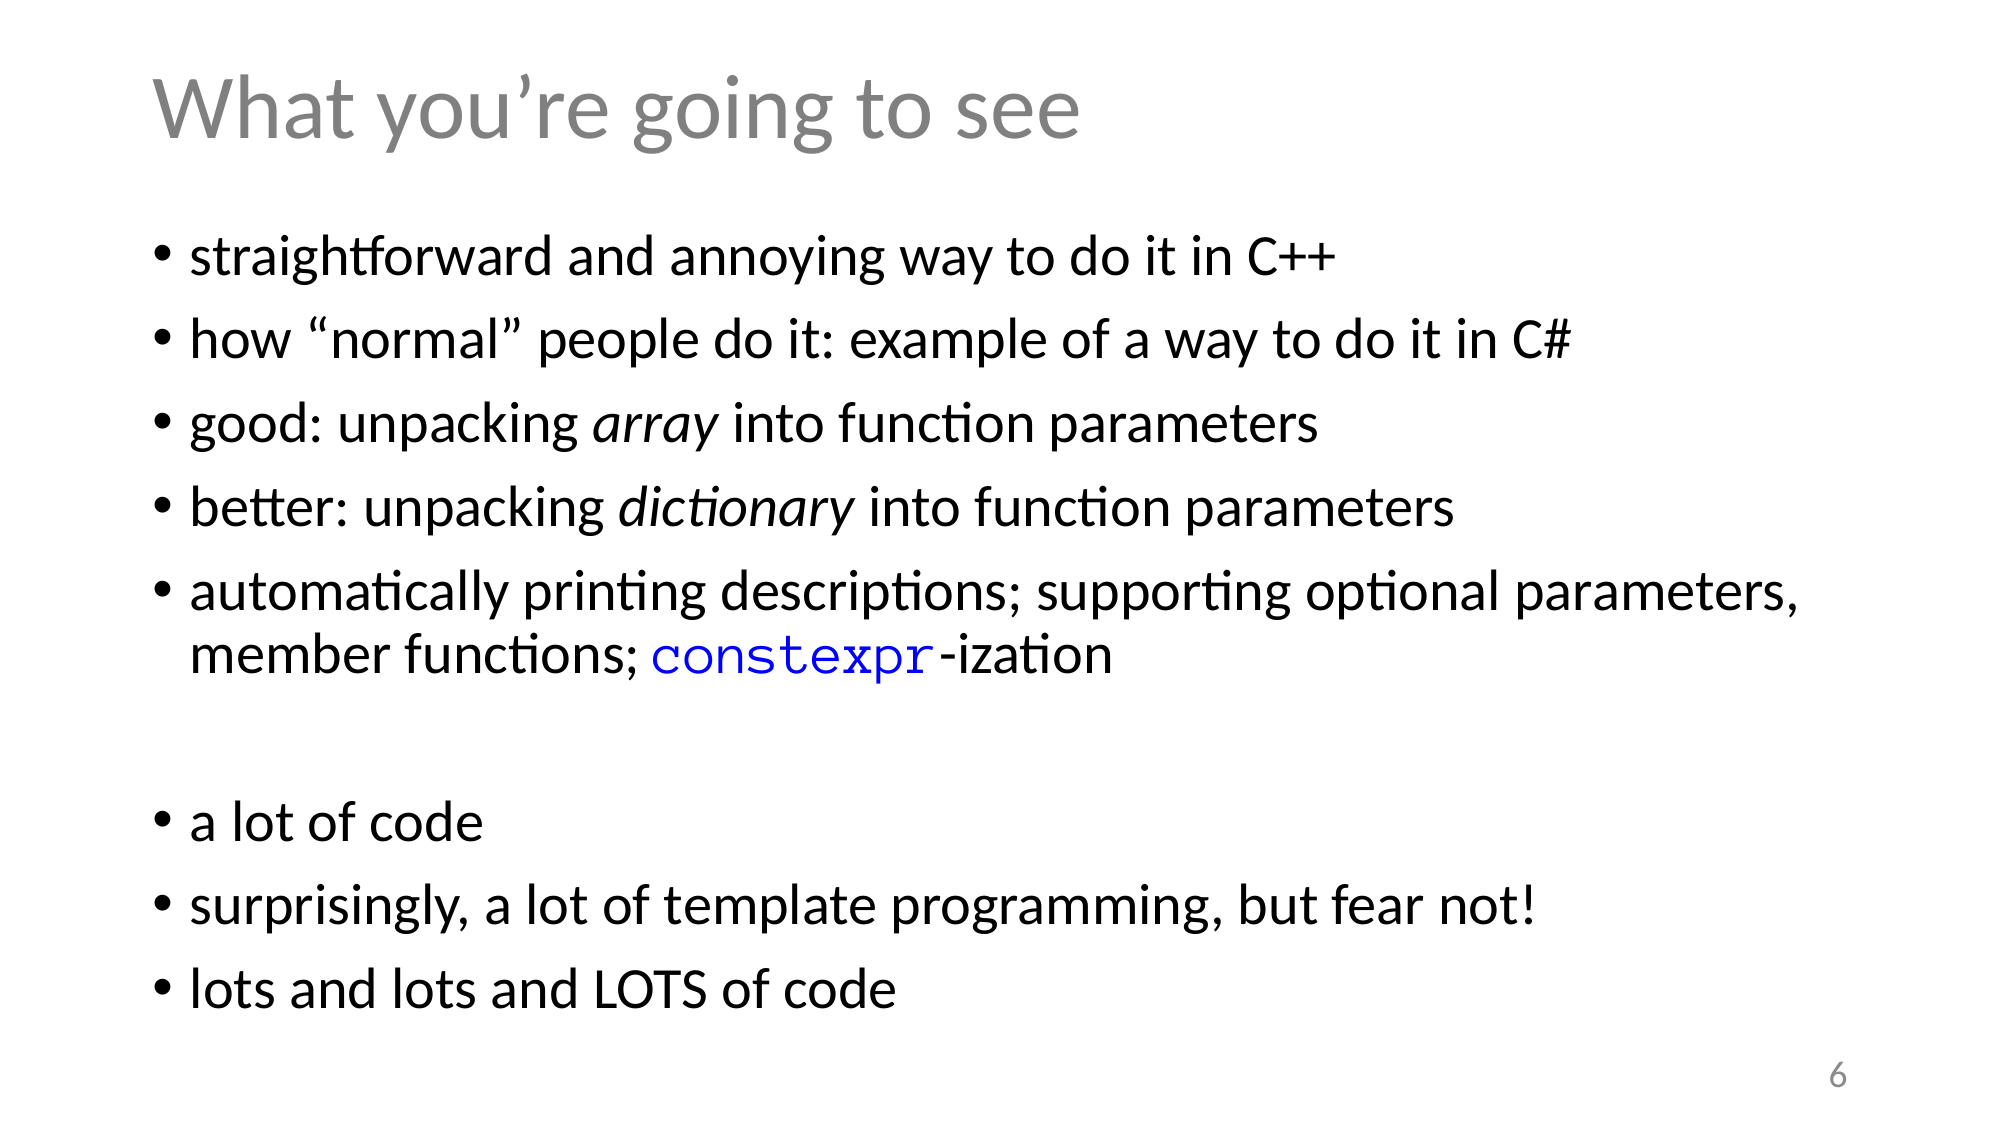

# What you’re going to see
straightforward and annoying way to do it in C++
how “normal” people do it: example of a way to do it in C#
good: unpacking array into function parameters
better: unpacking dictionary into function parameters
automatically printing descriptions; supporting optional parameters, member functions; constexpr-ization

a lot of code
surprisingly, a lot of template programming, but fear not!
lots and lots and LOTS of code
6